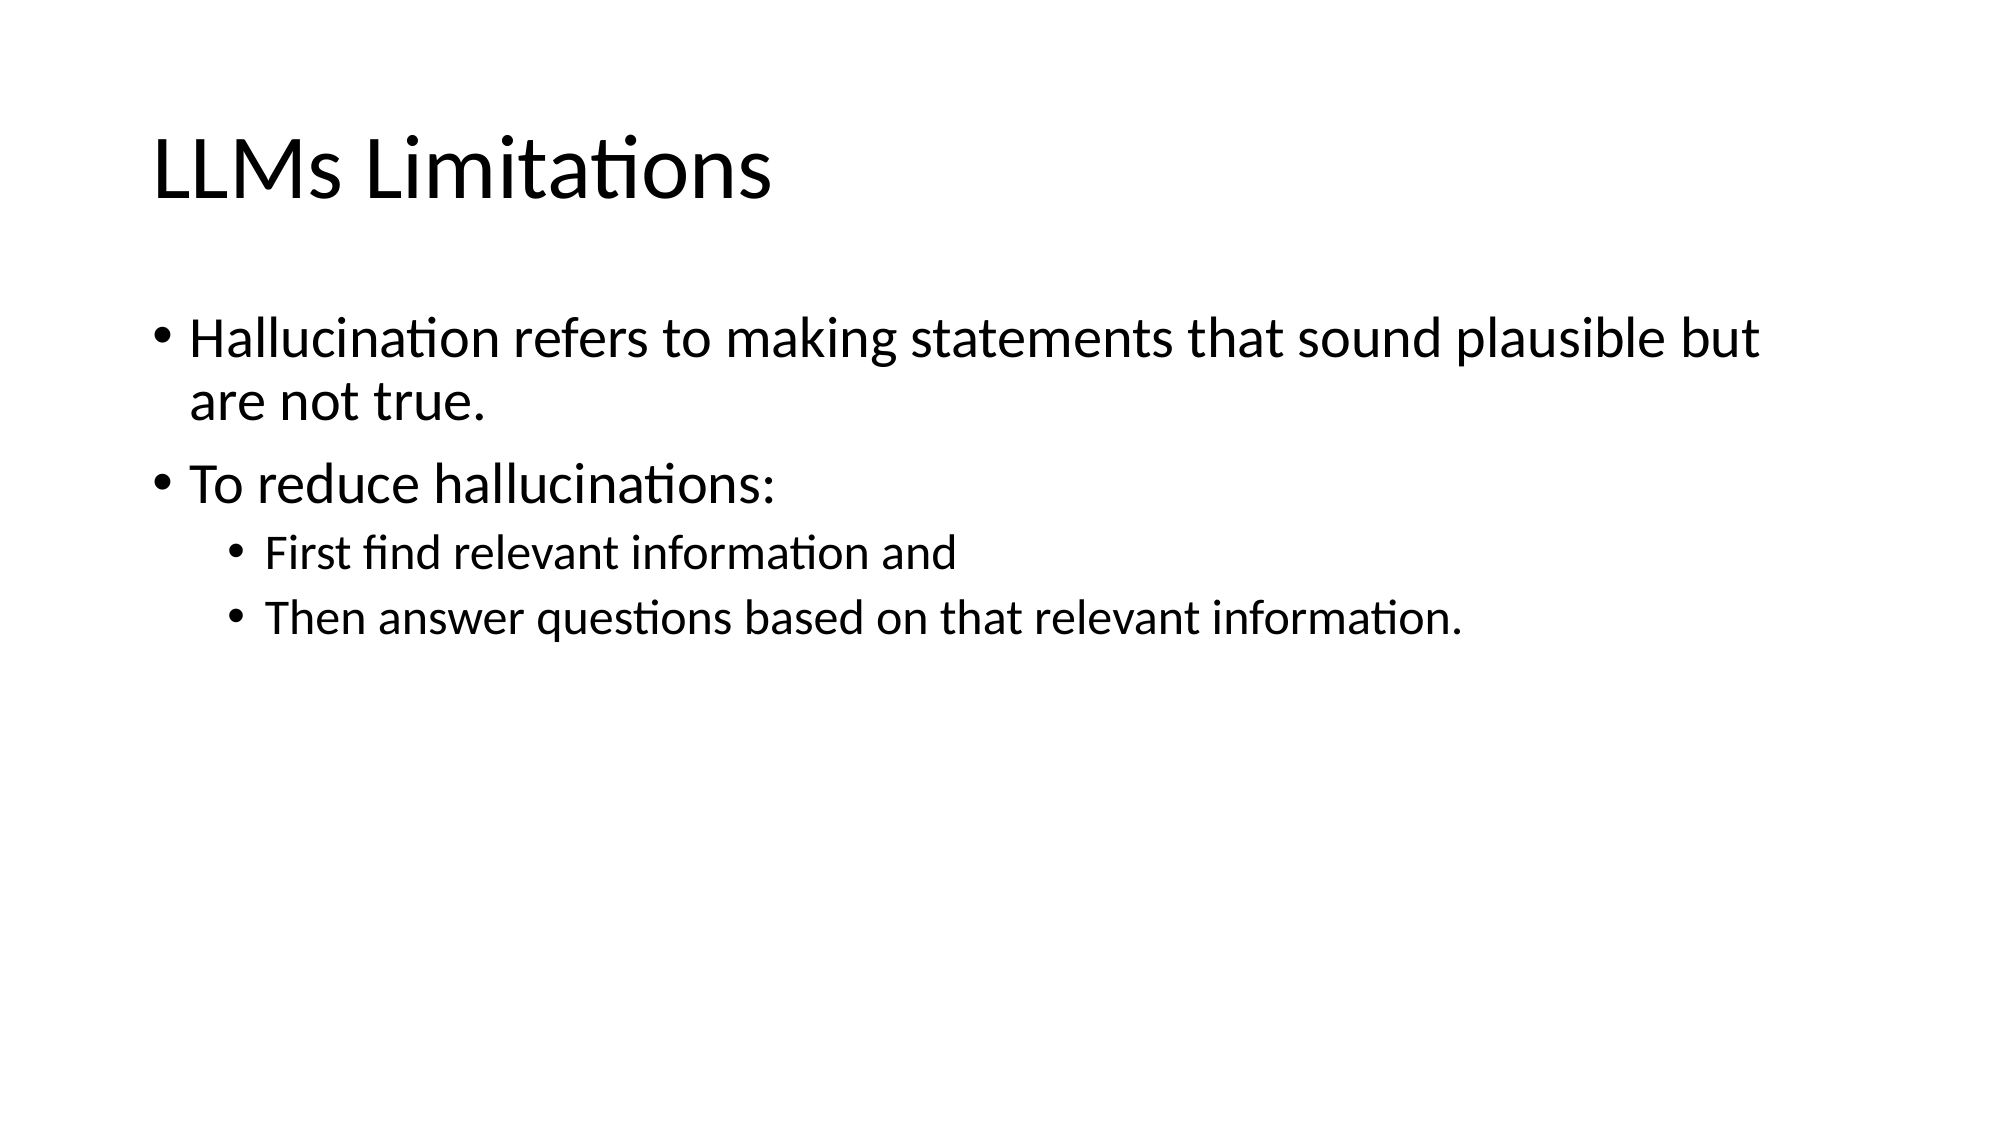

# LLMs Limitations
Hallucination refers to making statements that sound plausible but are not true.
To reduce hallucinations:
First find relevant information and
Then answer questions based on that relevant information.